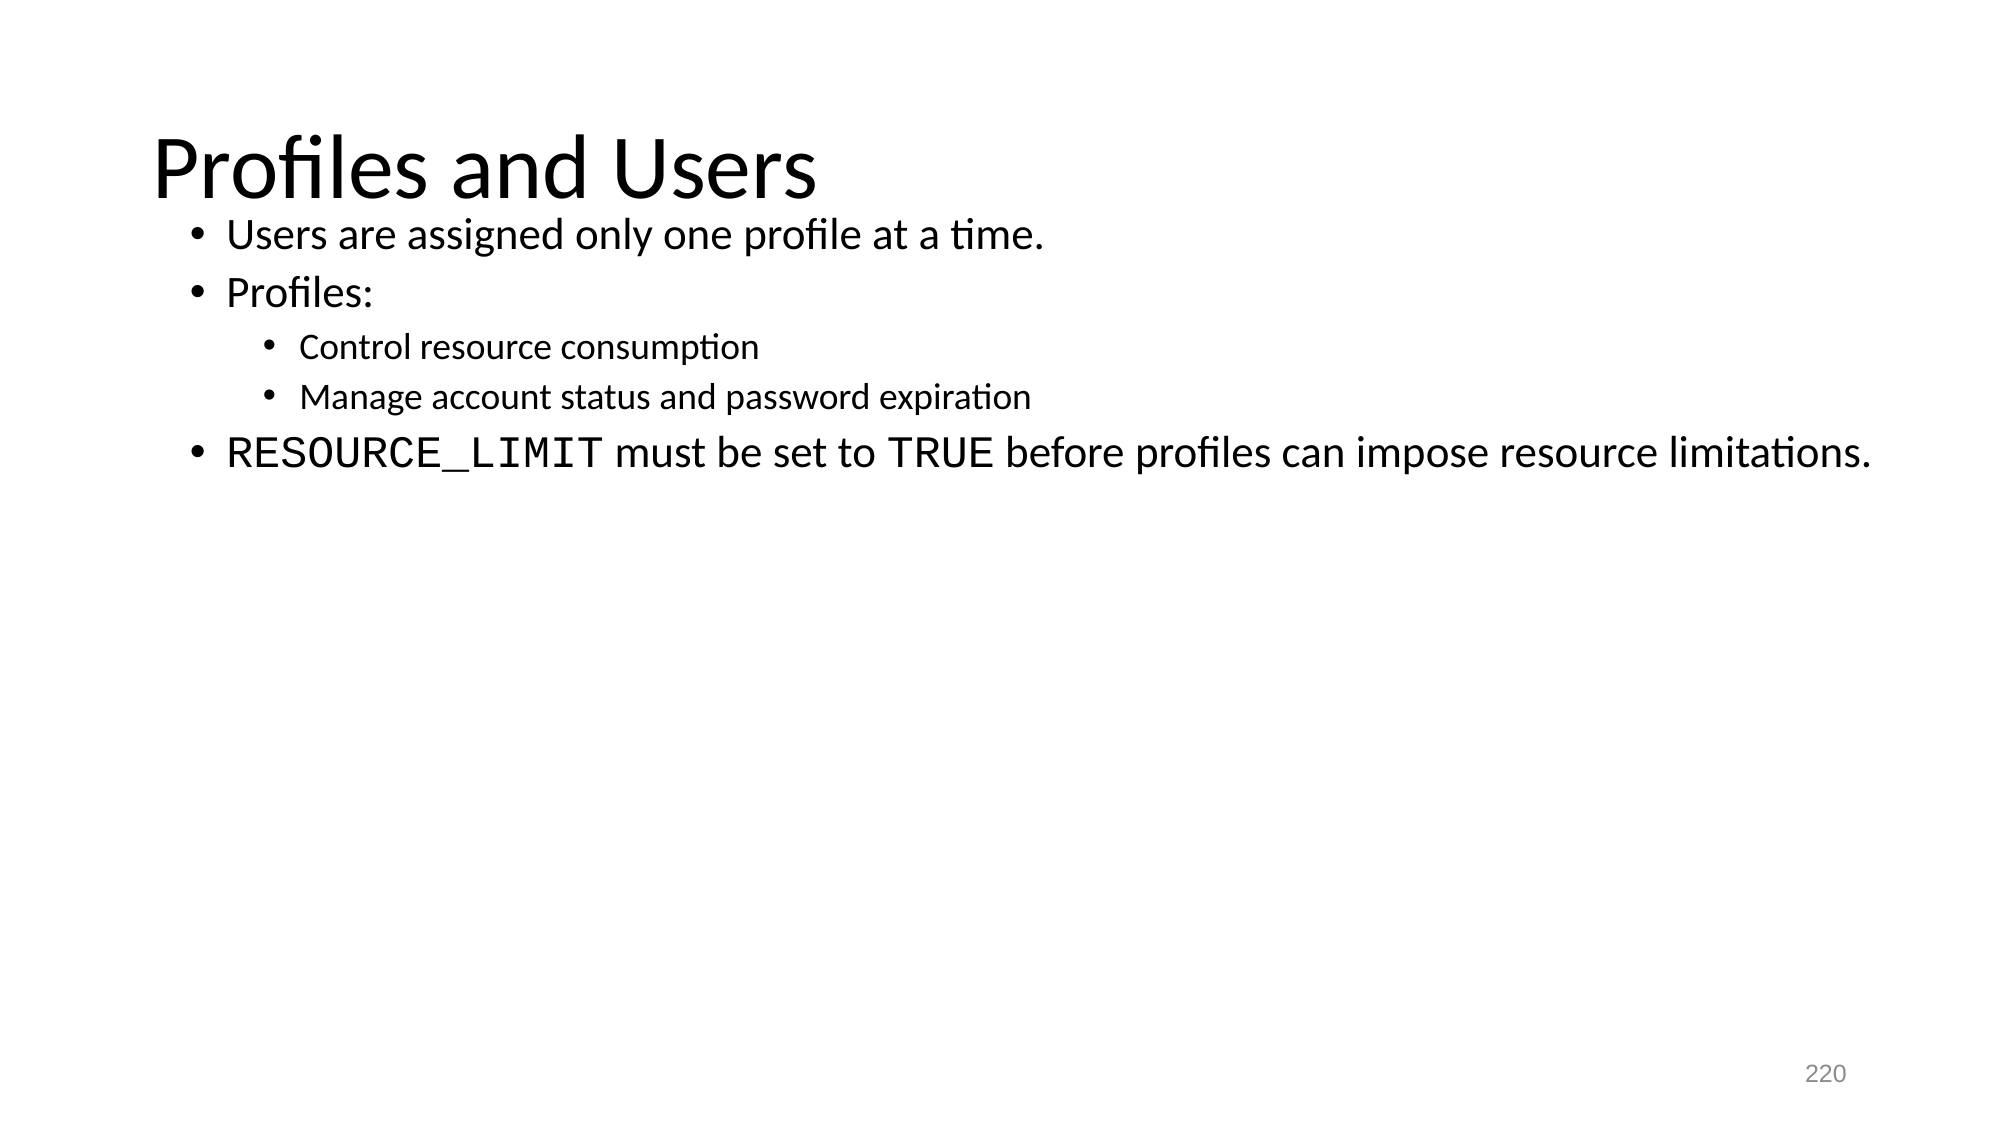

# Profiles and Users
Users are assigned only one profile at a time.
Profiles:
Control resource consumption
Manage account status and password expiration
RESOURCE_LIMIT must be set to TRUE before profiles can impose resource limitations.
220